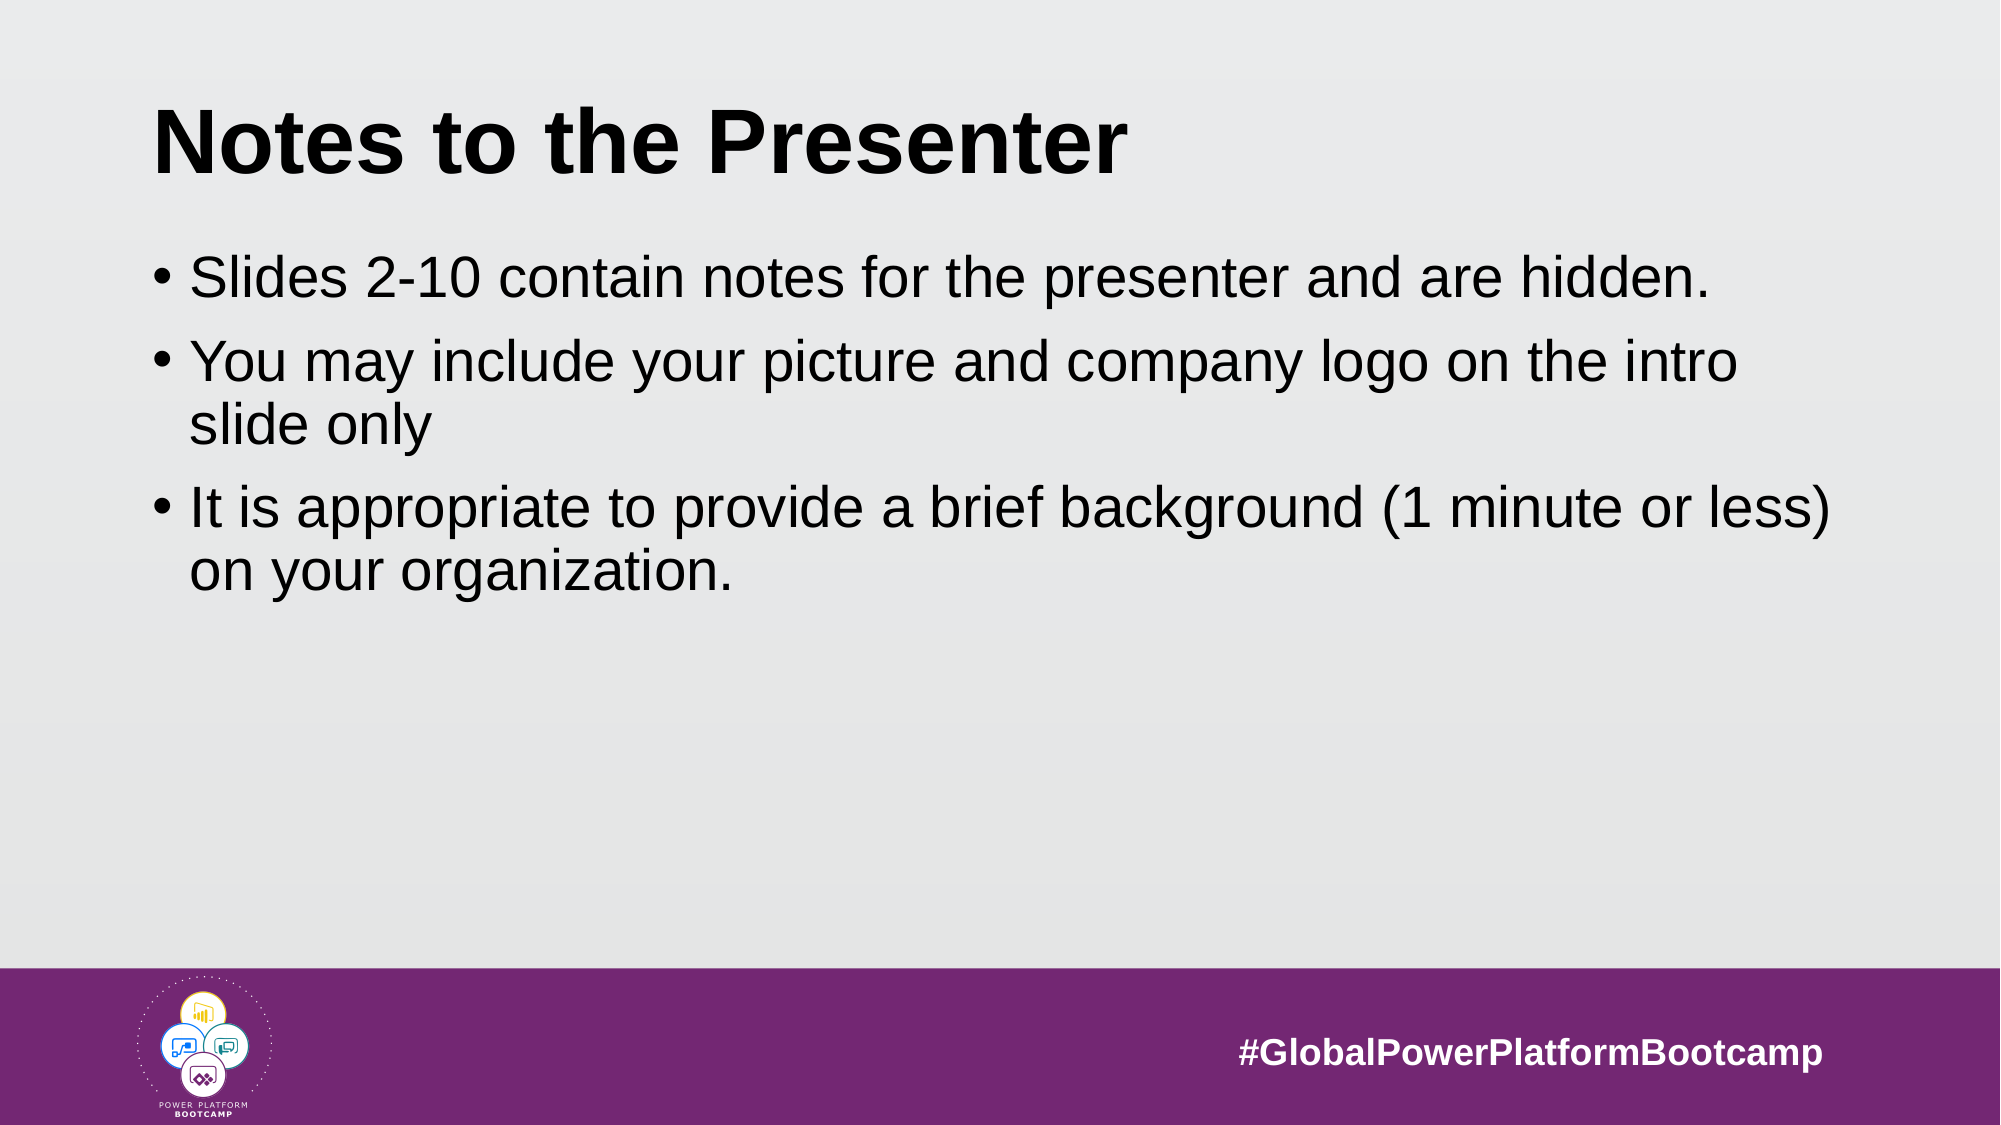

# Notes to the Presenter
Slides 2-10 contain notes for the presenter and are hidden.
You may include your picture and company logo on the intro slide only
It is appropriate to provide a brief background (1 minute or less) on your organization.